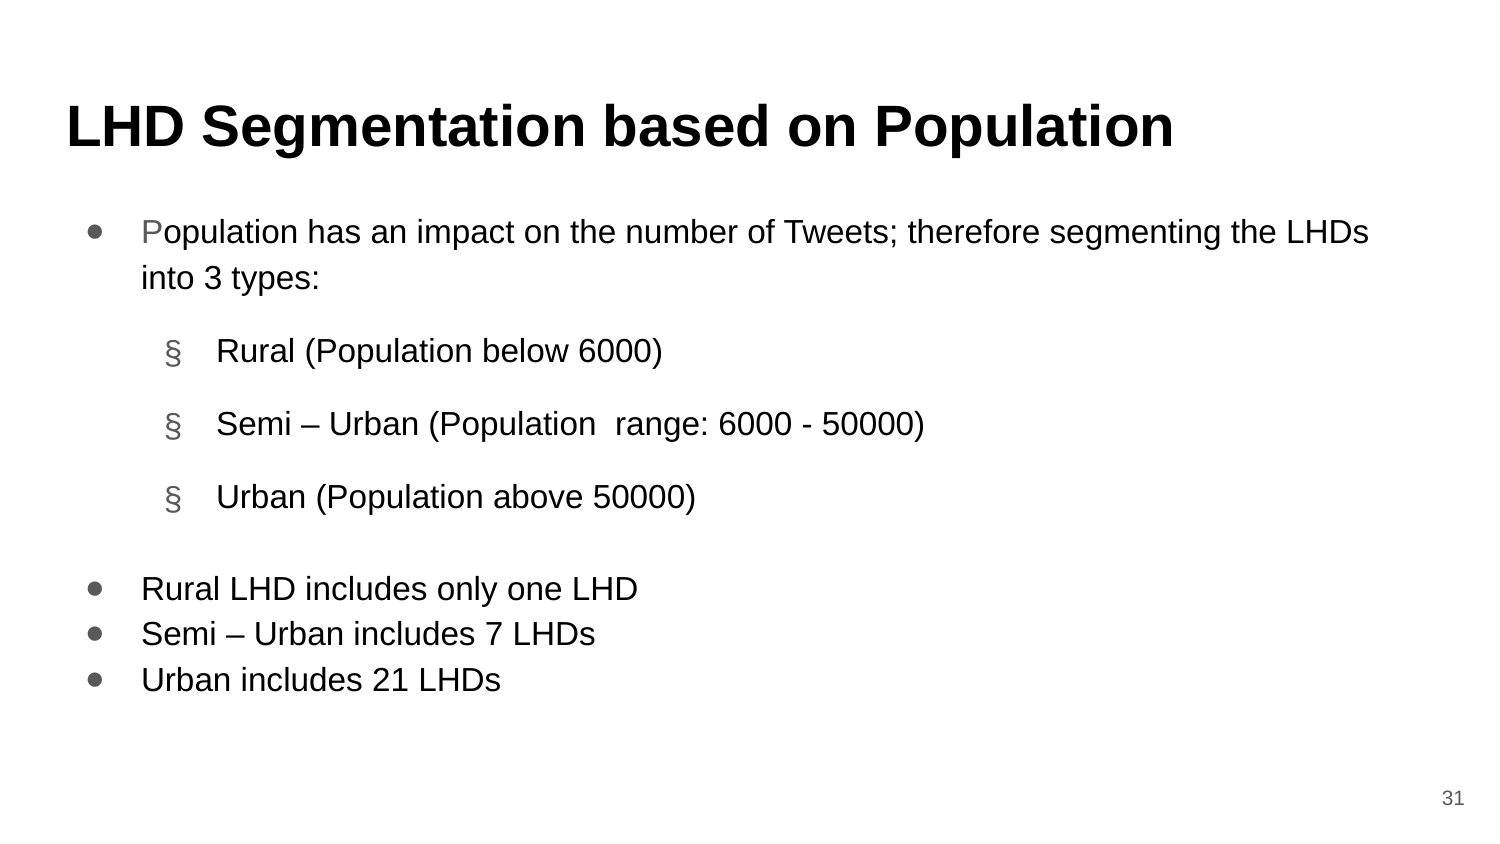

# LHD Segmentation based on Population
Population has an impact on the number of Tweets; therefore segmenting the LHDs into 3 types:
Rural (Population below 6000)
Semi – Urban (Population  range: 6000 - 50000)
Urban (Population above 50000)

Rural LHD includes only one LHD
Semi – Urban includes 7 LHDs
Urban includes 21 LHDs
31